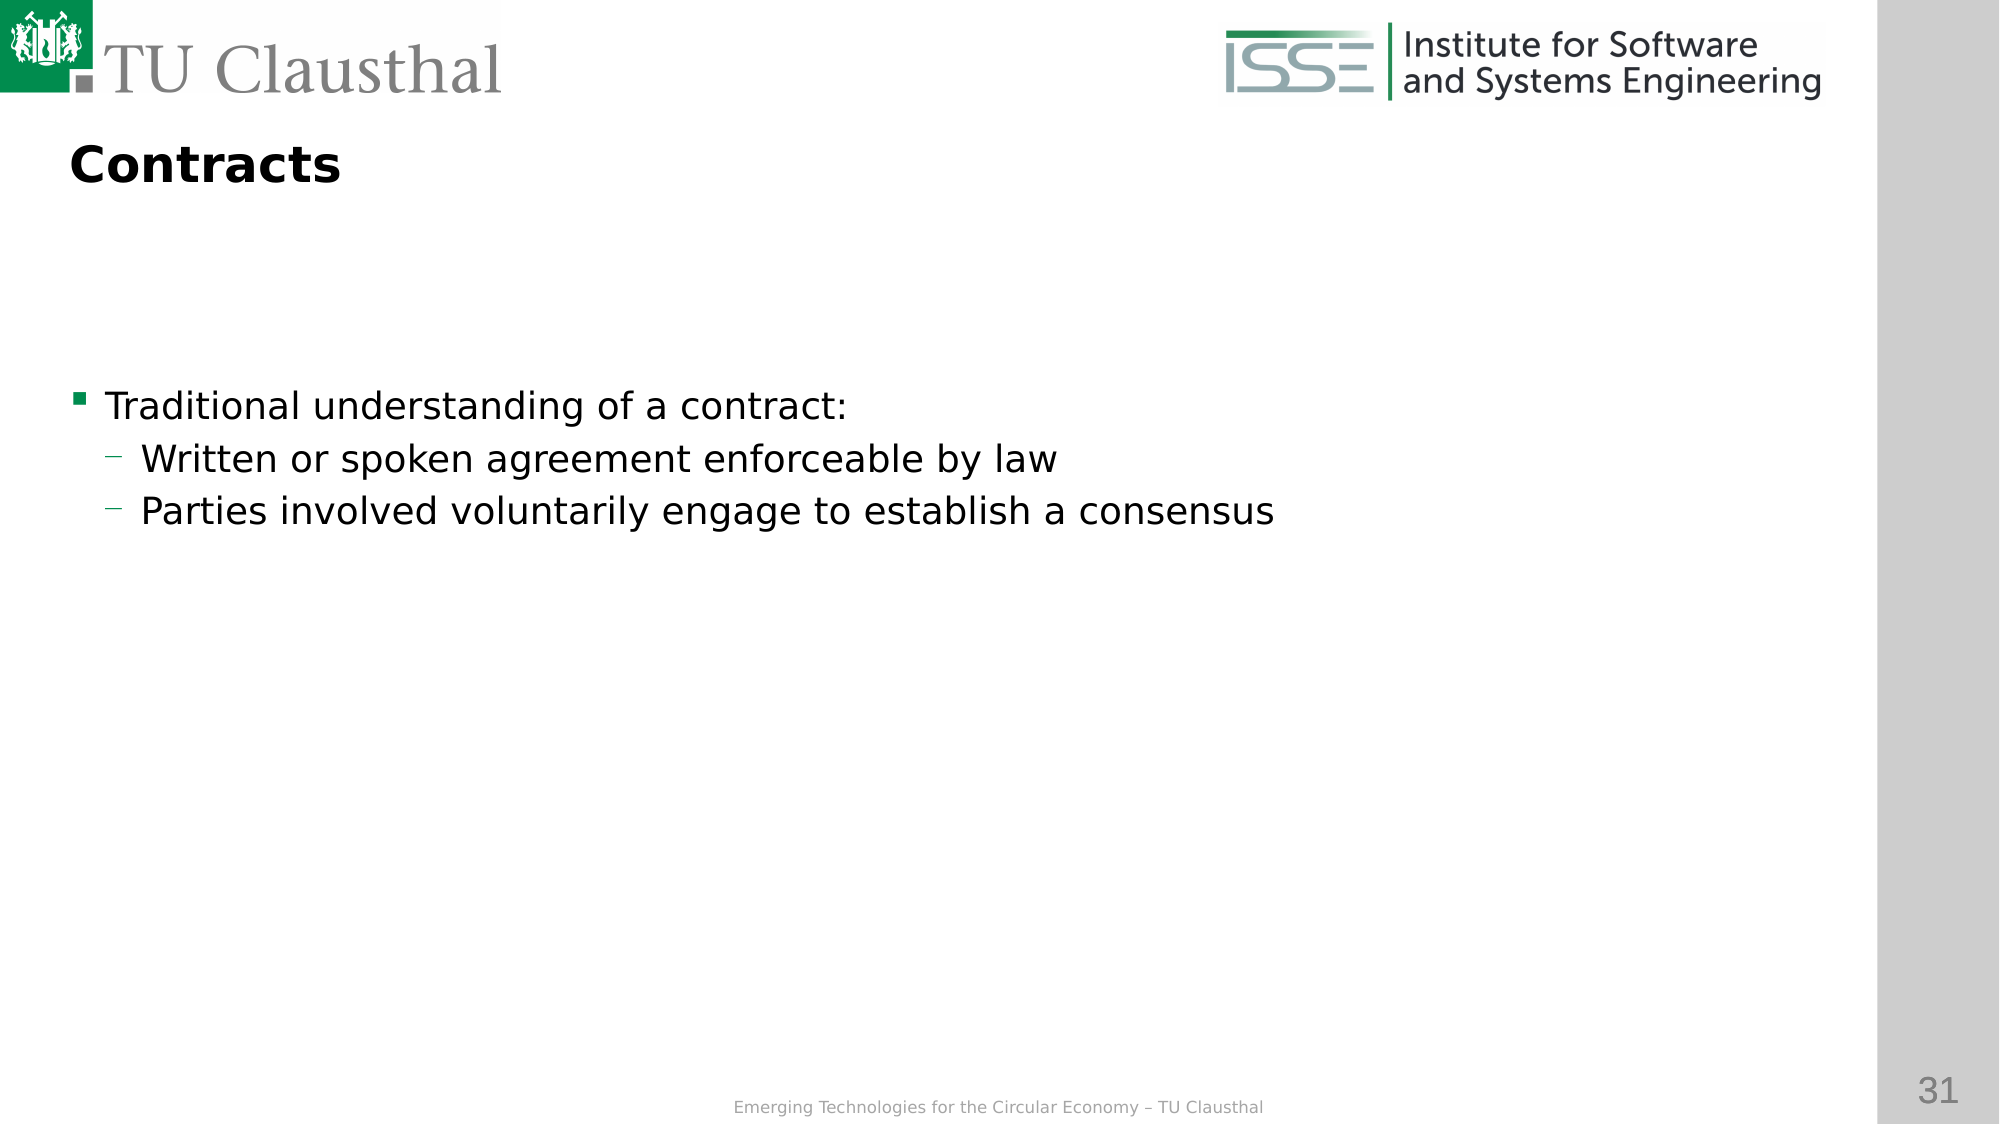

Contracts
Traditional understanding of a contract:
Written or spoken agreement enforceable by law
Parties involved voluntarily engage to establish a consensus